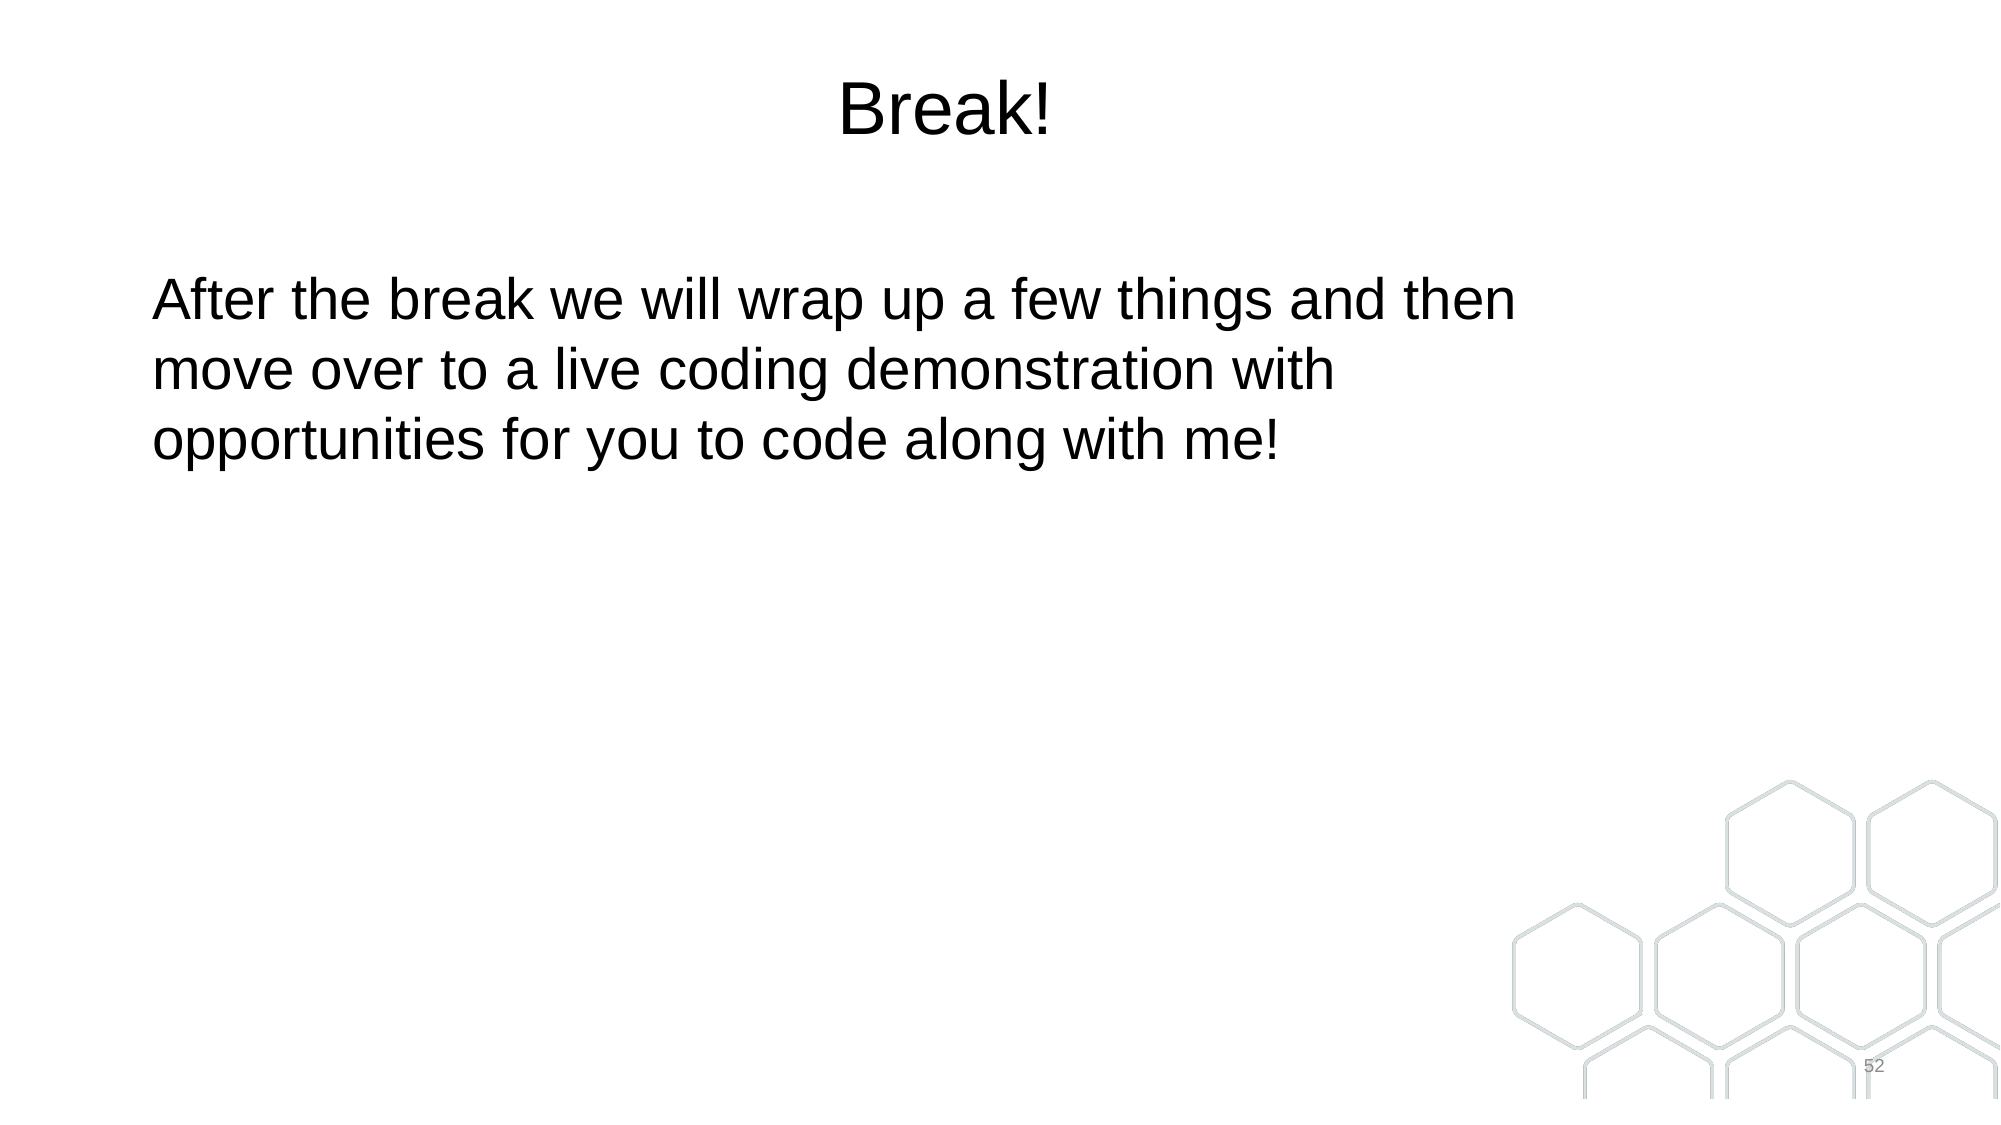

# Break!
After the break we will wrap up a few things and then move over to a live coding demonstration with opportunities for you to code along with me!
52